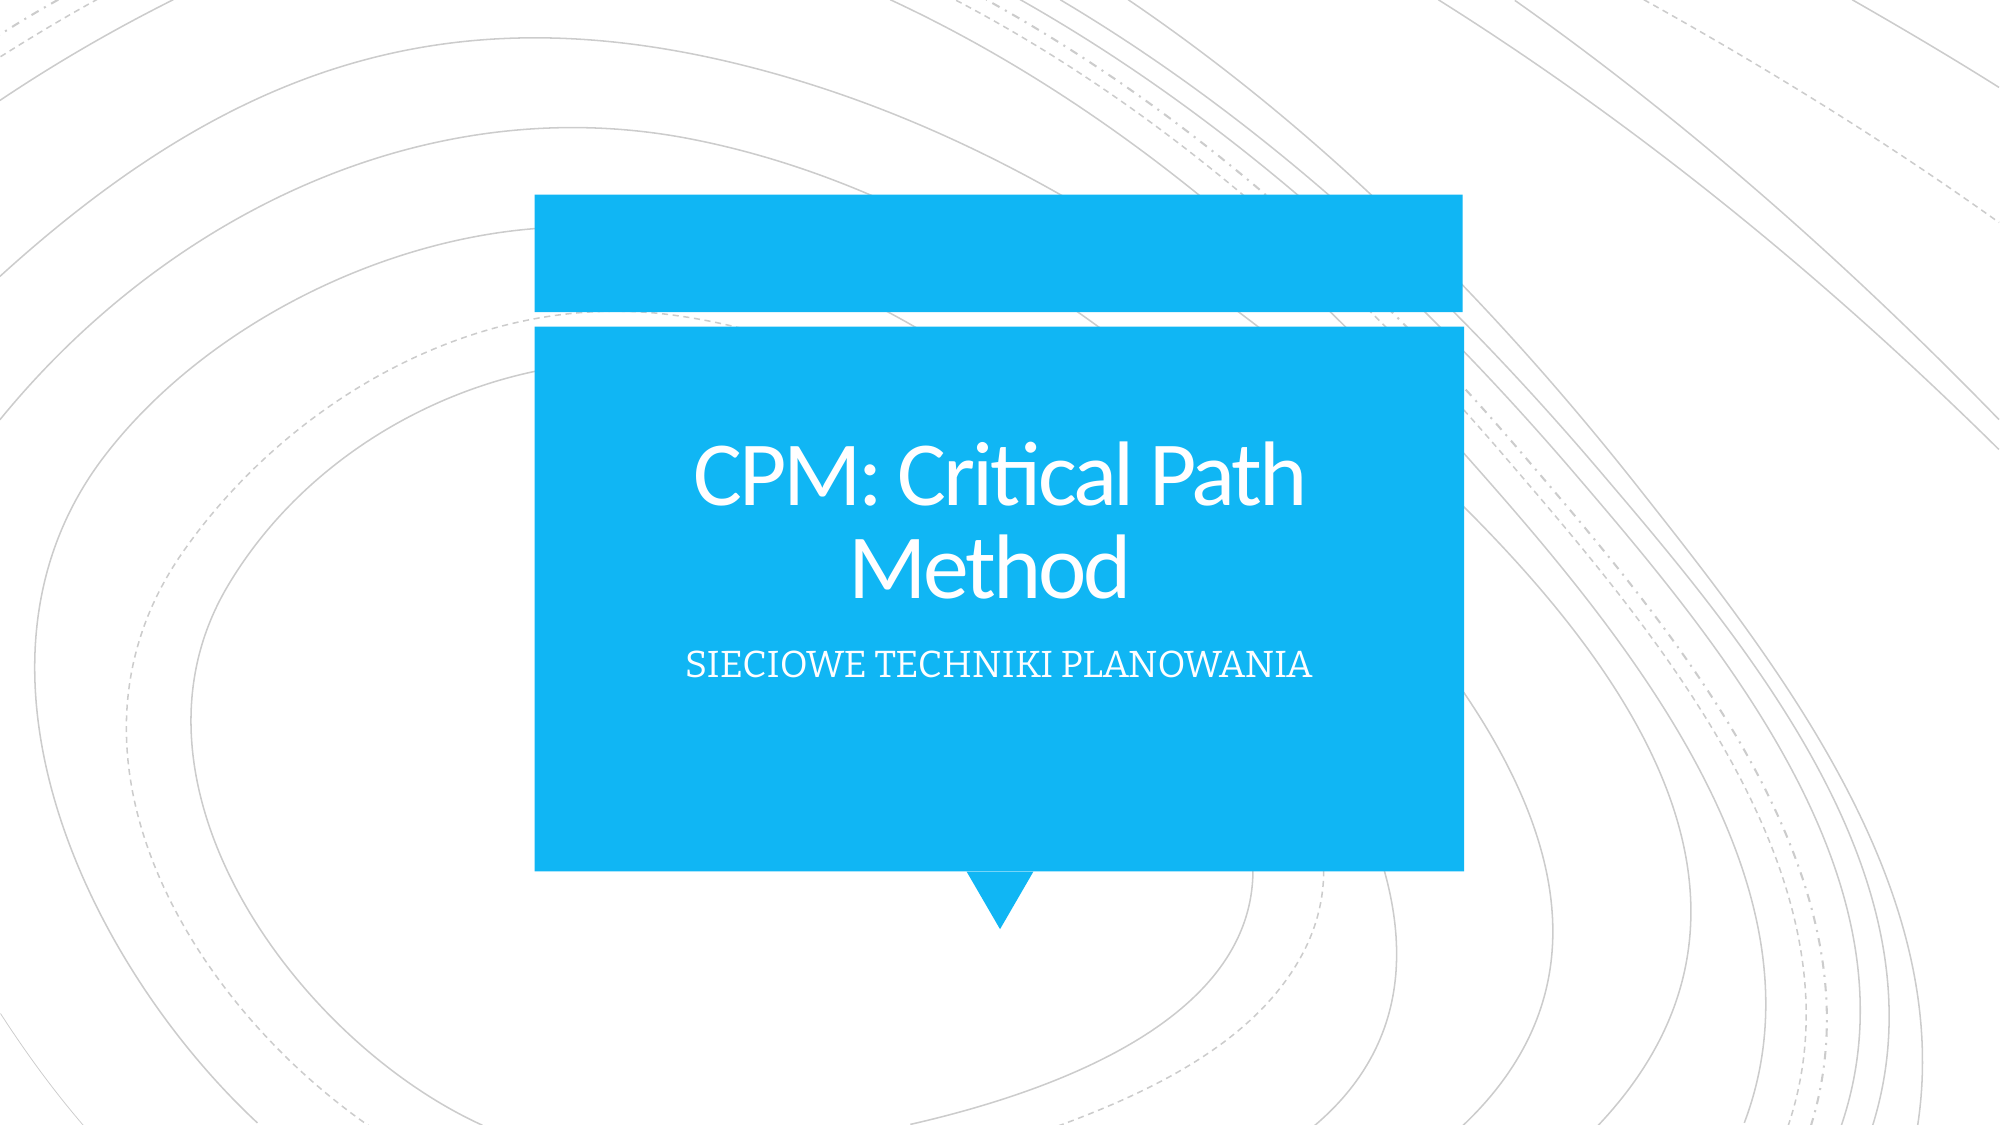

# CPM: Critical Path Method
SIECIOWE TECHNIKI PLANOWANIA